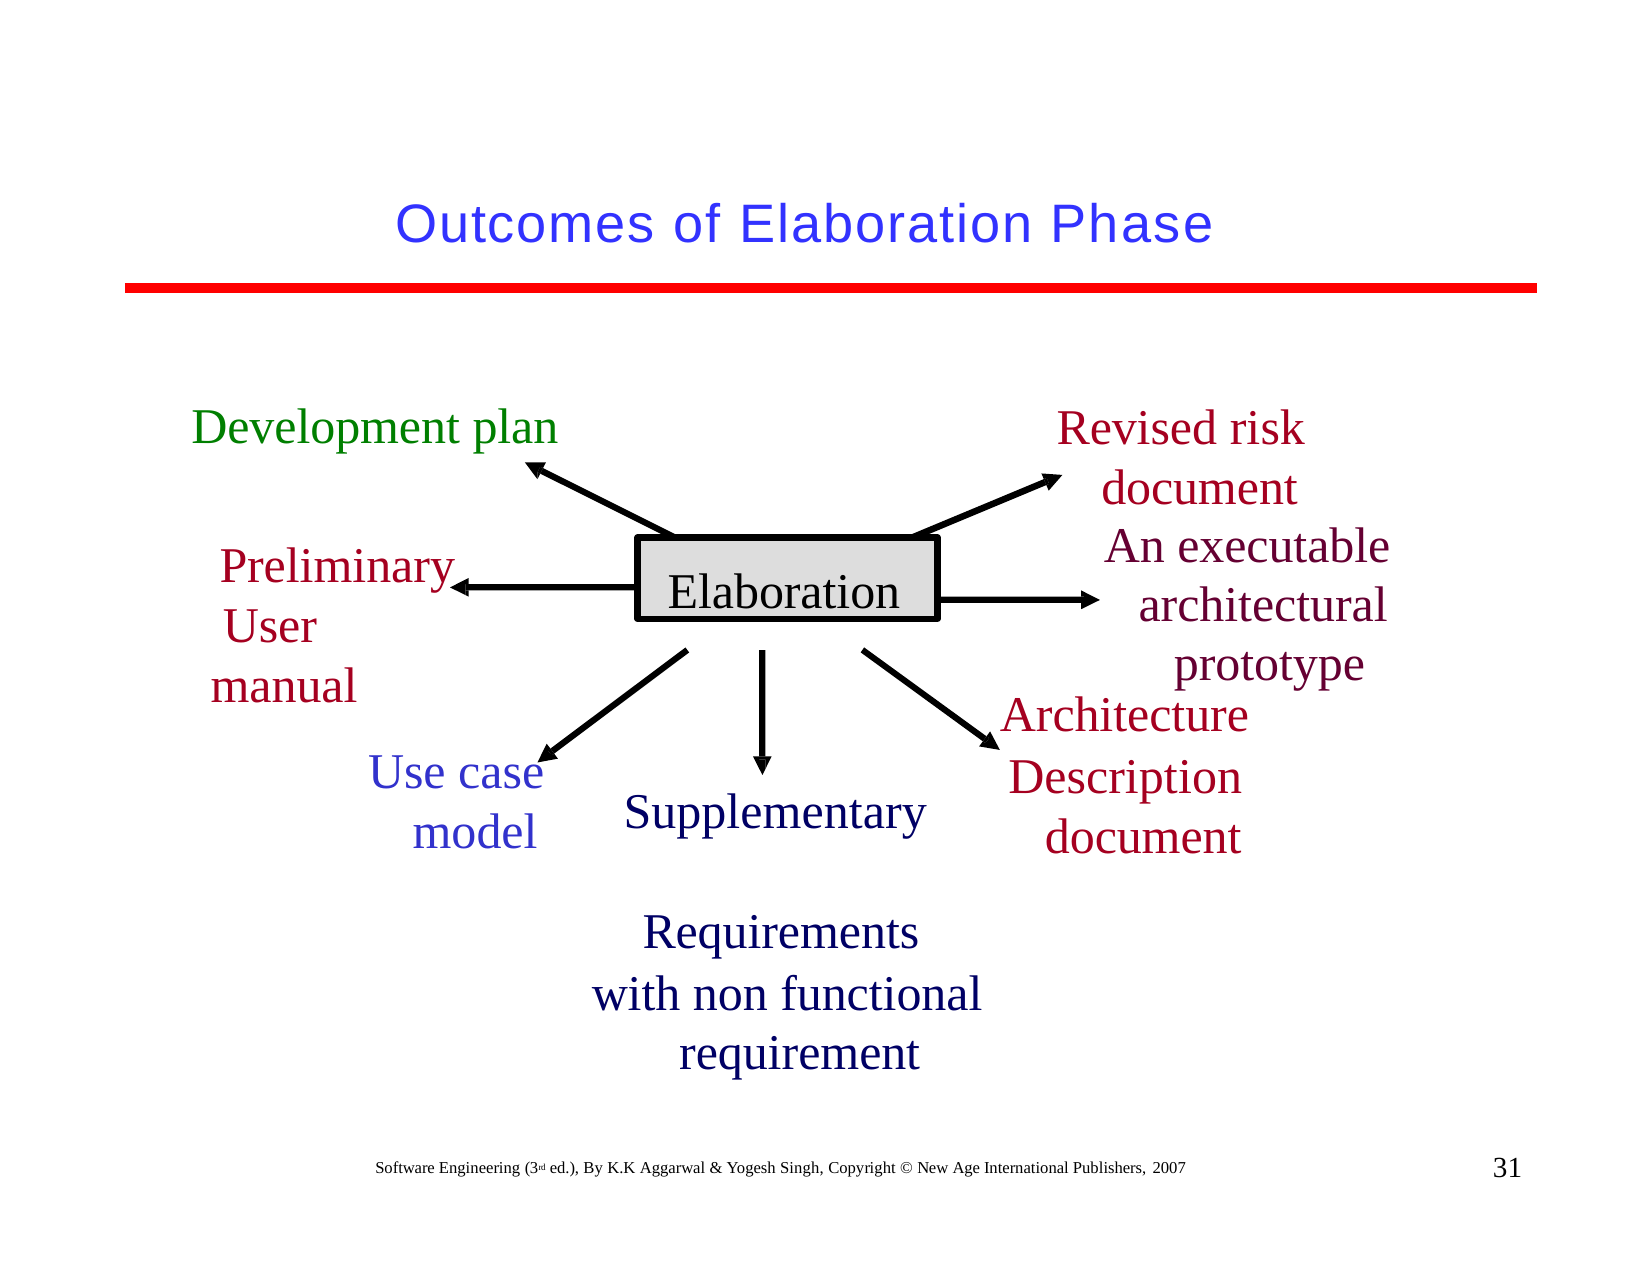

# Outcomes of Elaboration Phase

Development plan
Revised risk  document
An executable  architectural  prototype
Architecture
Description  document

Preliminary  User manual
Elaboration

Use case  model
Supplementary  Requirements
with non functional  requirement
31
Software Engineering (3rd  ed.), By K.K Aggarwal & Yogesh Singh, Copyright © New Age International Publishers, 2007